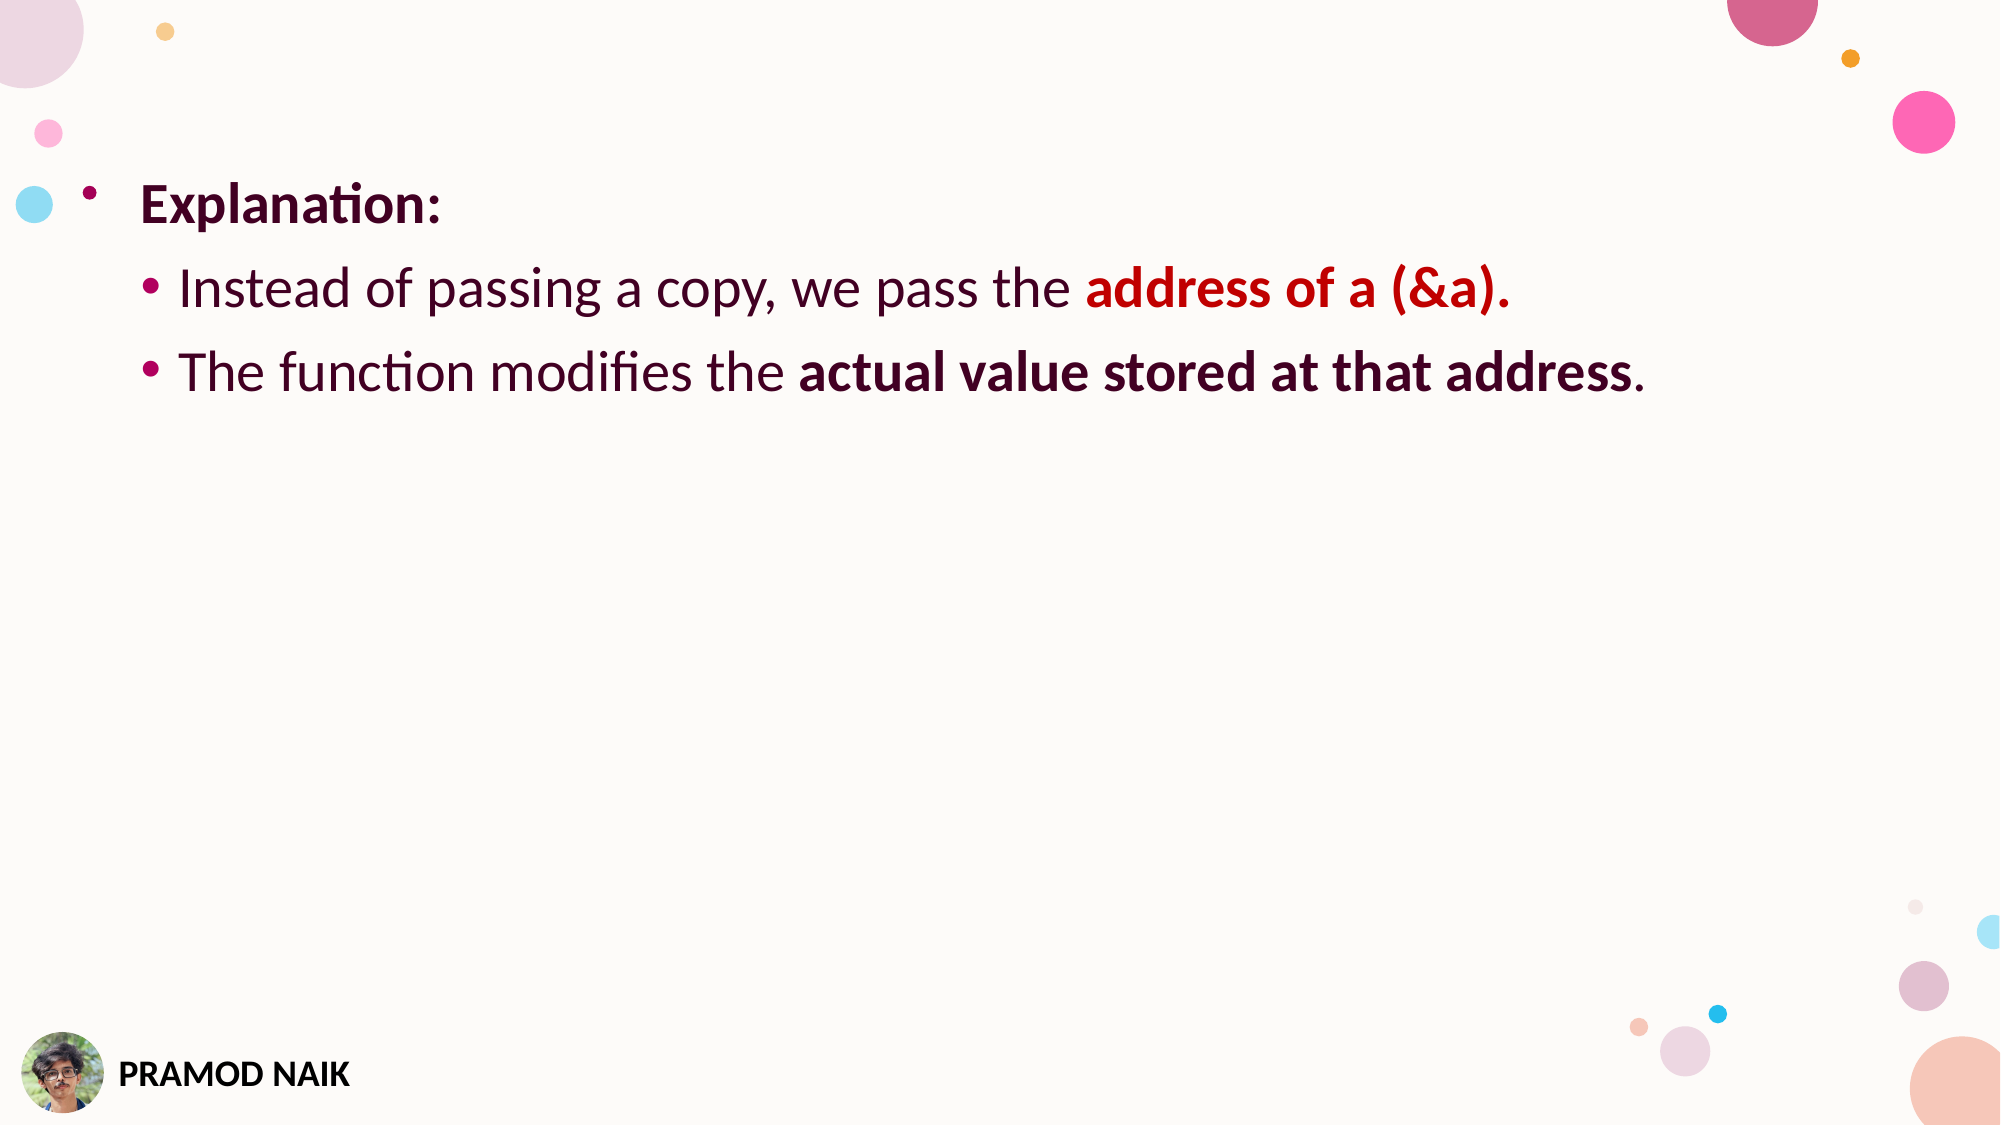

Explanation:
Instead of passing a copy, we pass the address of a (&a).
The function modifies the actual value stored at that address.